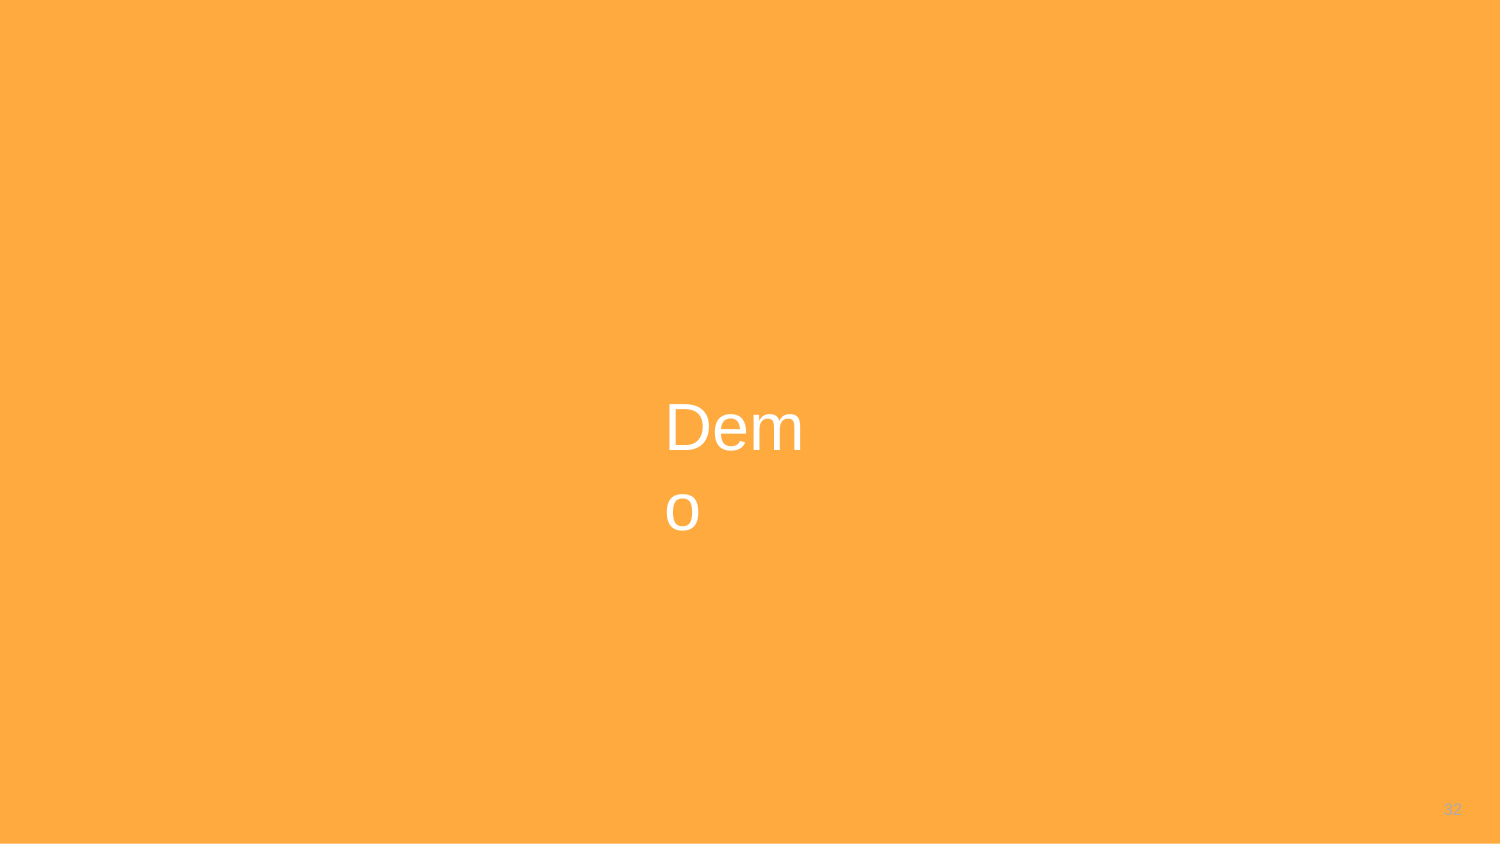

# Demo
Department of IT
37
32